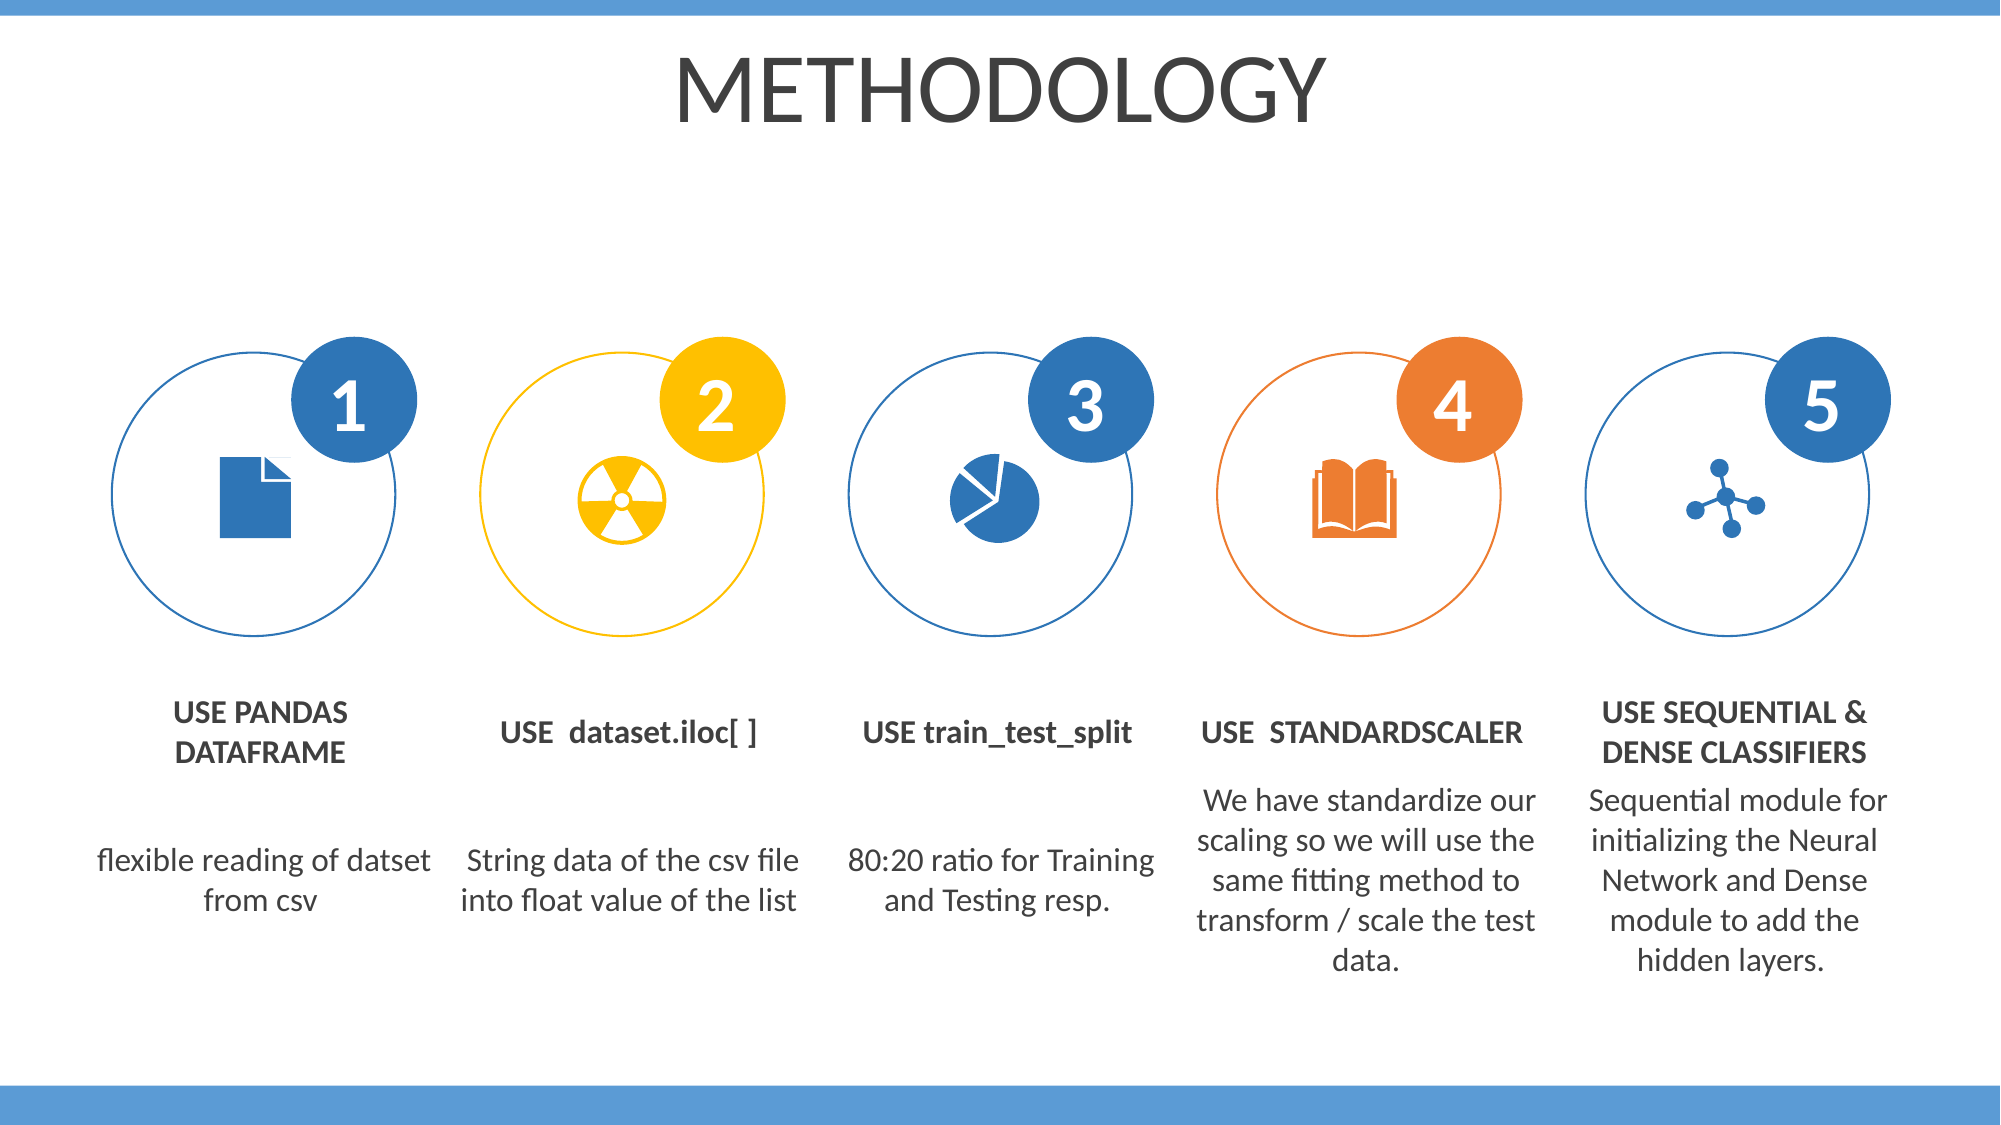

METHODOLOGY

1
2
3
4
5

USE PANDAS DATAFRAME
 ﬂexible reading of datset from csv
USE SEQUENTIAL & DENSE CLASSIFIERS
 Sequential module for initializing the Neural Network and Dense module to add the hidden layers.
USE  dataset.iloc[ ]
 String data of the csv ﬁle into ﬂoat value of the list
USE train_test_split
 80:20 ratio for Training and Testing resp.
USE  STANDARDSCALER
 We have standardize our scaling so we will use the same ﬁtting method to transform / scale the test data.